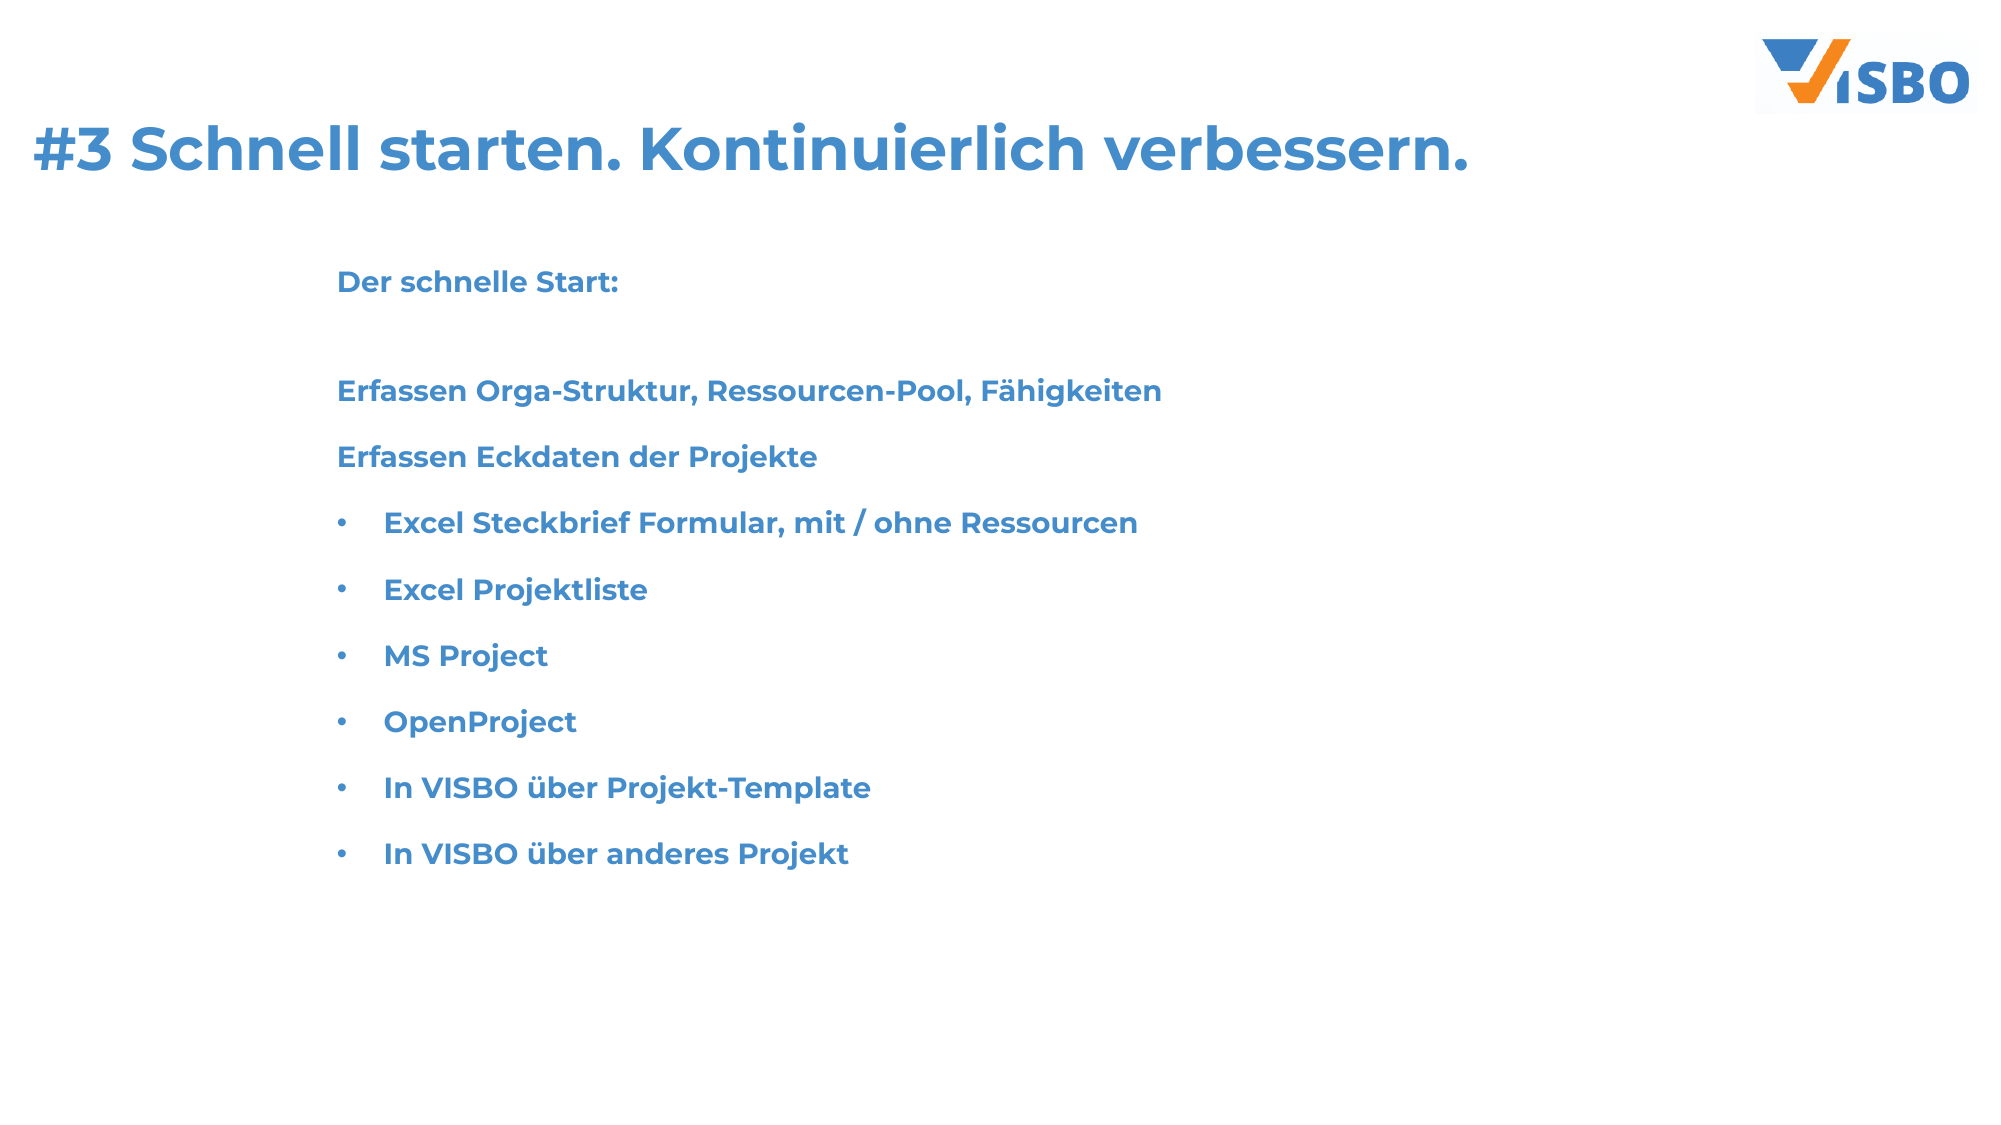

# #3 Schnell starten. Kontinuierlich verbessern.
Der schnelle Start:
Erfassen Orga-Struktur, Ressourcen-Pool, Fähigkeiten
Erfassen Eckdaten der Projekte
Excel Steckbrief Formular, mit / ohne Ressourcen
Excel Projektliste
MS Project
OpenProject
In VISBO über Projekt-Template
In VISBO über anderes Projekt